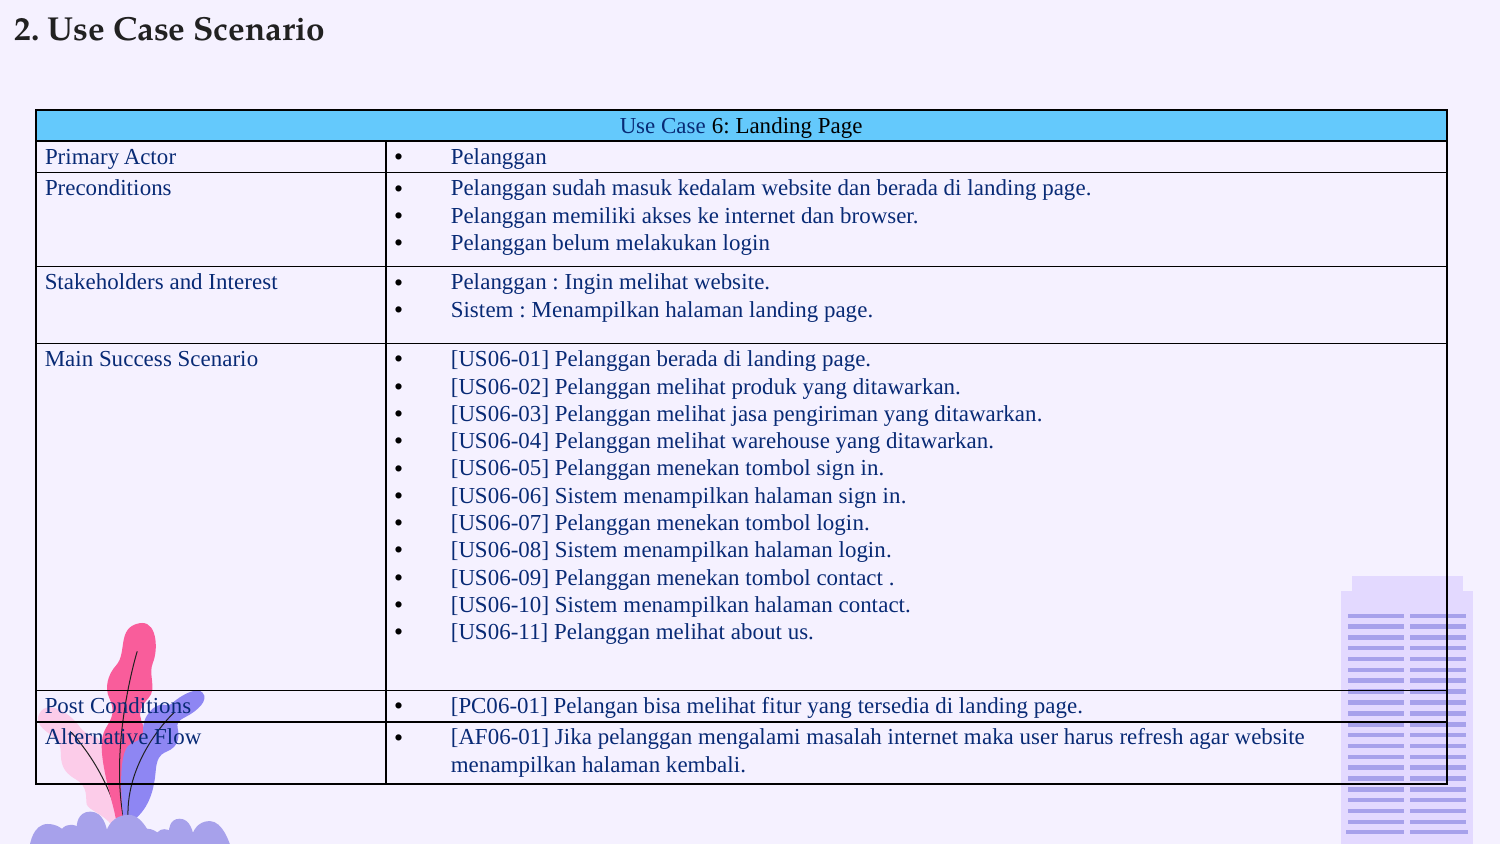

2. Use Case Scenario
| Use Case 6: Landing Page |  |
| --- | --- |
| Primary Actor | Pelanggan |
| Preconditions | Pelanggan sudah masuk kedalam website dan berada di landing page. Pelanggan memiliki akses ke internet dan browser. Pelanggan belum melakukan login |
| Stakeholders and Interest | Pelanggan : Ingin melihat website. Sistem : Menampilkan halaman landing page. |
| Main Success Scenario | [US06-01] Pelanggan berada di landing page. [US06-02] Pelanggan melihat produk yang ditawarkan. [US06-03] Pelanggan melihat jasa pengiriman yang ditawarkan. [US06-04] Pelanggan melihat warehouse yang ditawarkan. [US06-05] Pelanggan menekan tombol sign in. [US06-06] Sistem menampilkan halaman sign in. [US06-07] Pelanggan menekan tombol login. [US06-08] Sistem menampilkan halaman login. [US06-09] Pelanggan menekan tombol contact . [US06-10] Sistem menampilkan halaman contact. [US06-11] Pelanggan melihat about us. |
| Post Conditions | [PC06-01] Pelangan bisa melihat fitur yang tersedia di landing page. |
| Alternative Flow | [AF06-01] Jika pelanggan mengalami masalah internet maka user harus refresh agar website menampilkan halaman kembali. |